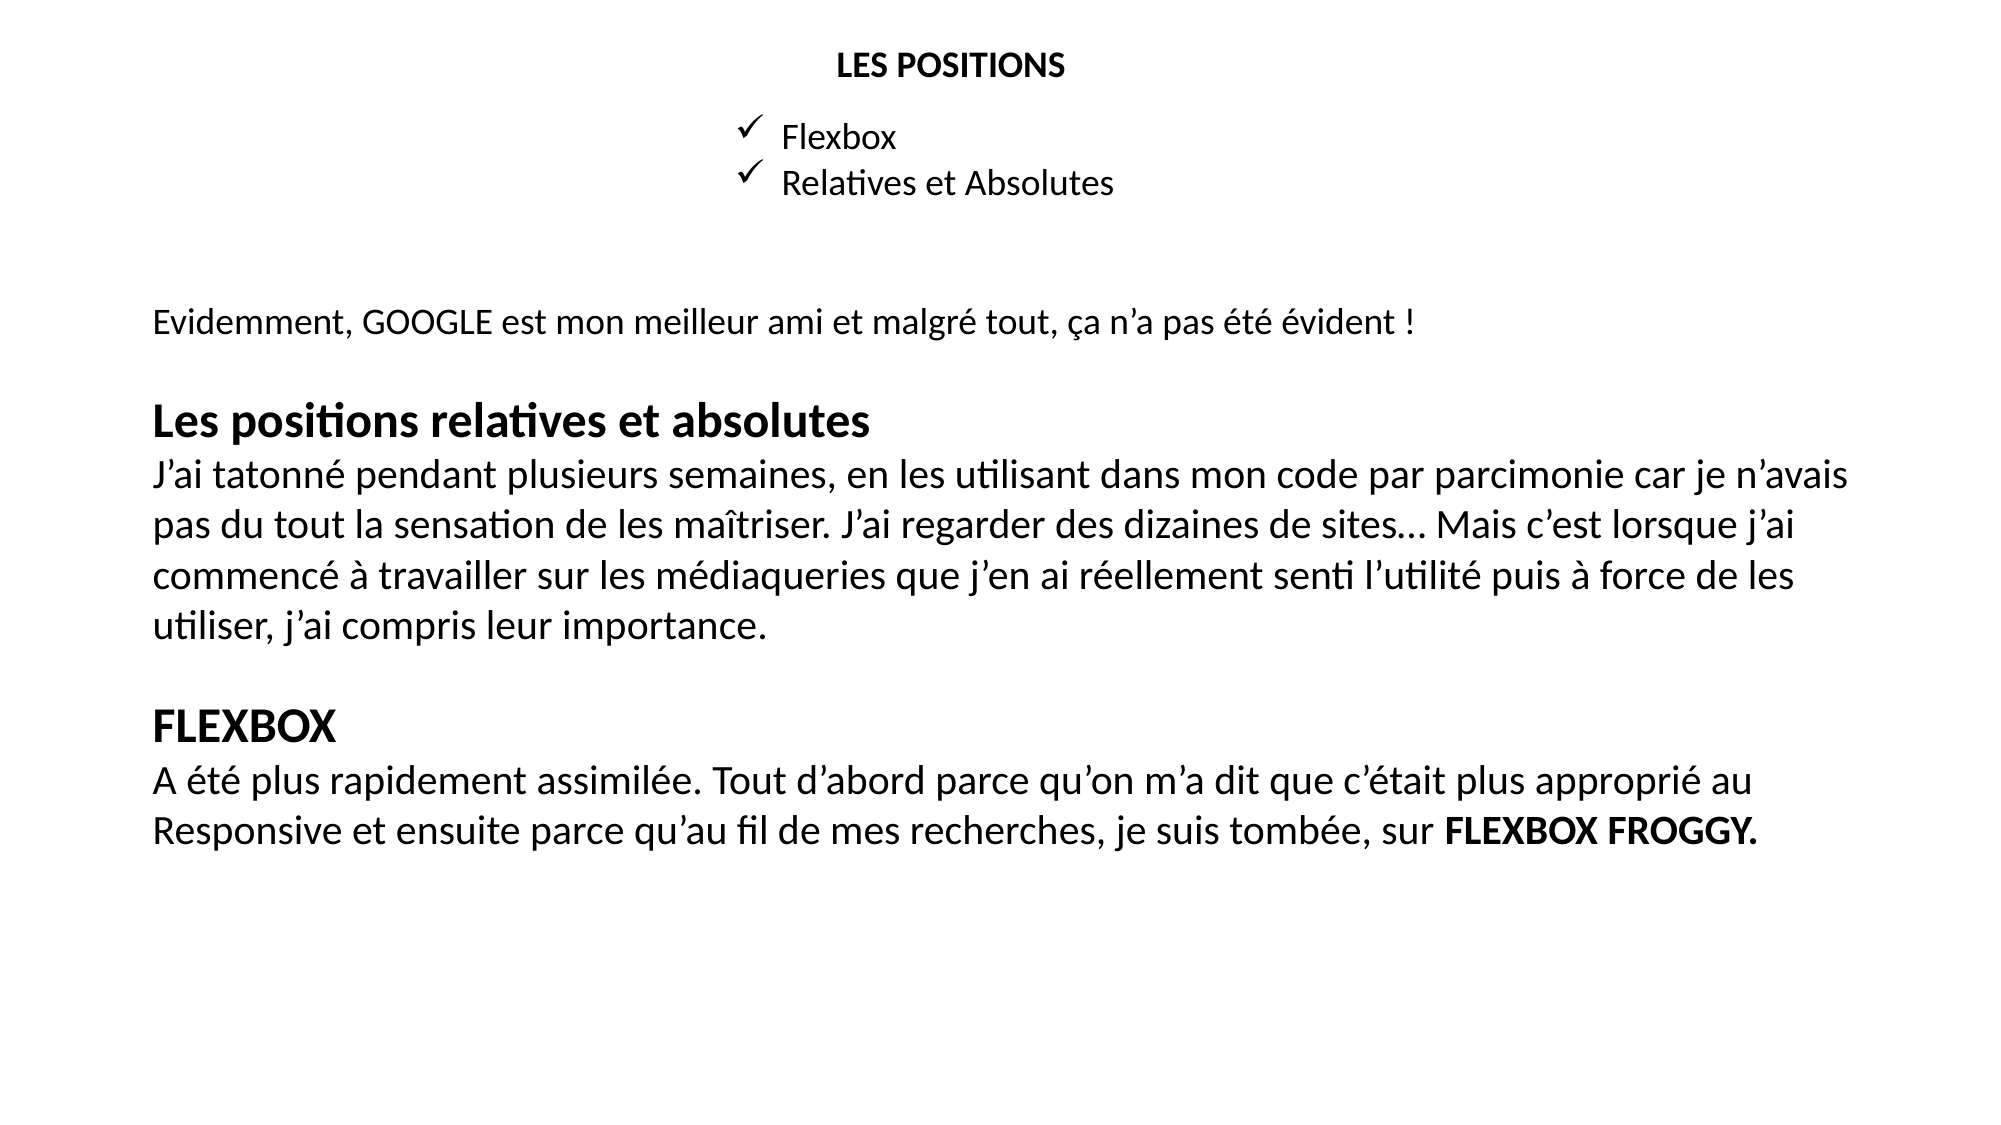

LES POSITIONS

Flexbox
Relatives et Absolutes
Evidemment, GOOGLE est mon meilleur ami et malgré tout, ça n’a pas été évident !

Les positions relatives et absolutes
J’ai tatonné pendant plusieurs semaines, en les utilisant dans mon code par parcimonie car je n’avais pas du tout la sensation de les maîtriser. J’ai regarder des dizaines de sites… Mais c’est lorsque j’ai commencé à travailler sur les médiaqueries que j’en ai réellement senti l’utilité puis à force de les utiliser, j’ai compris leur importance.

FLEXBOX
A été plus rapidement assimilée. Tout d’abord parce qu’on m’a dit que c’était plus approprié au Responsive et ensuite parce qu’au fil de mes recherches, je suis tombée, sur FLEXBOX FROGGY.